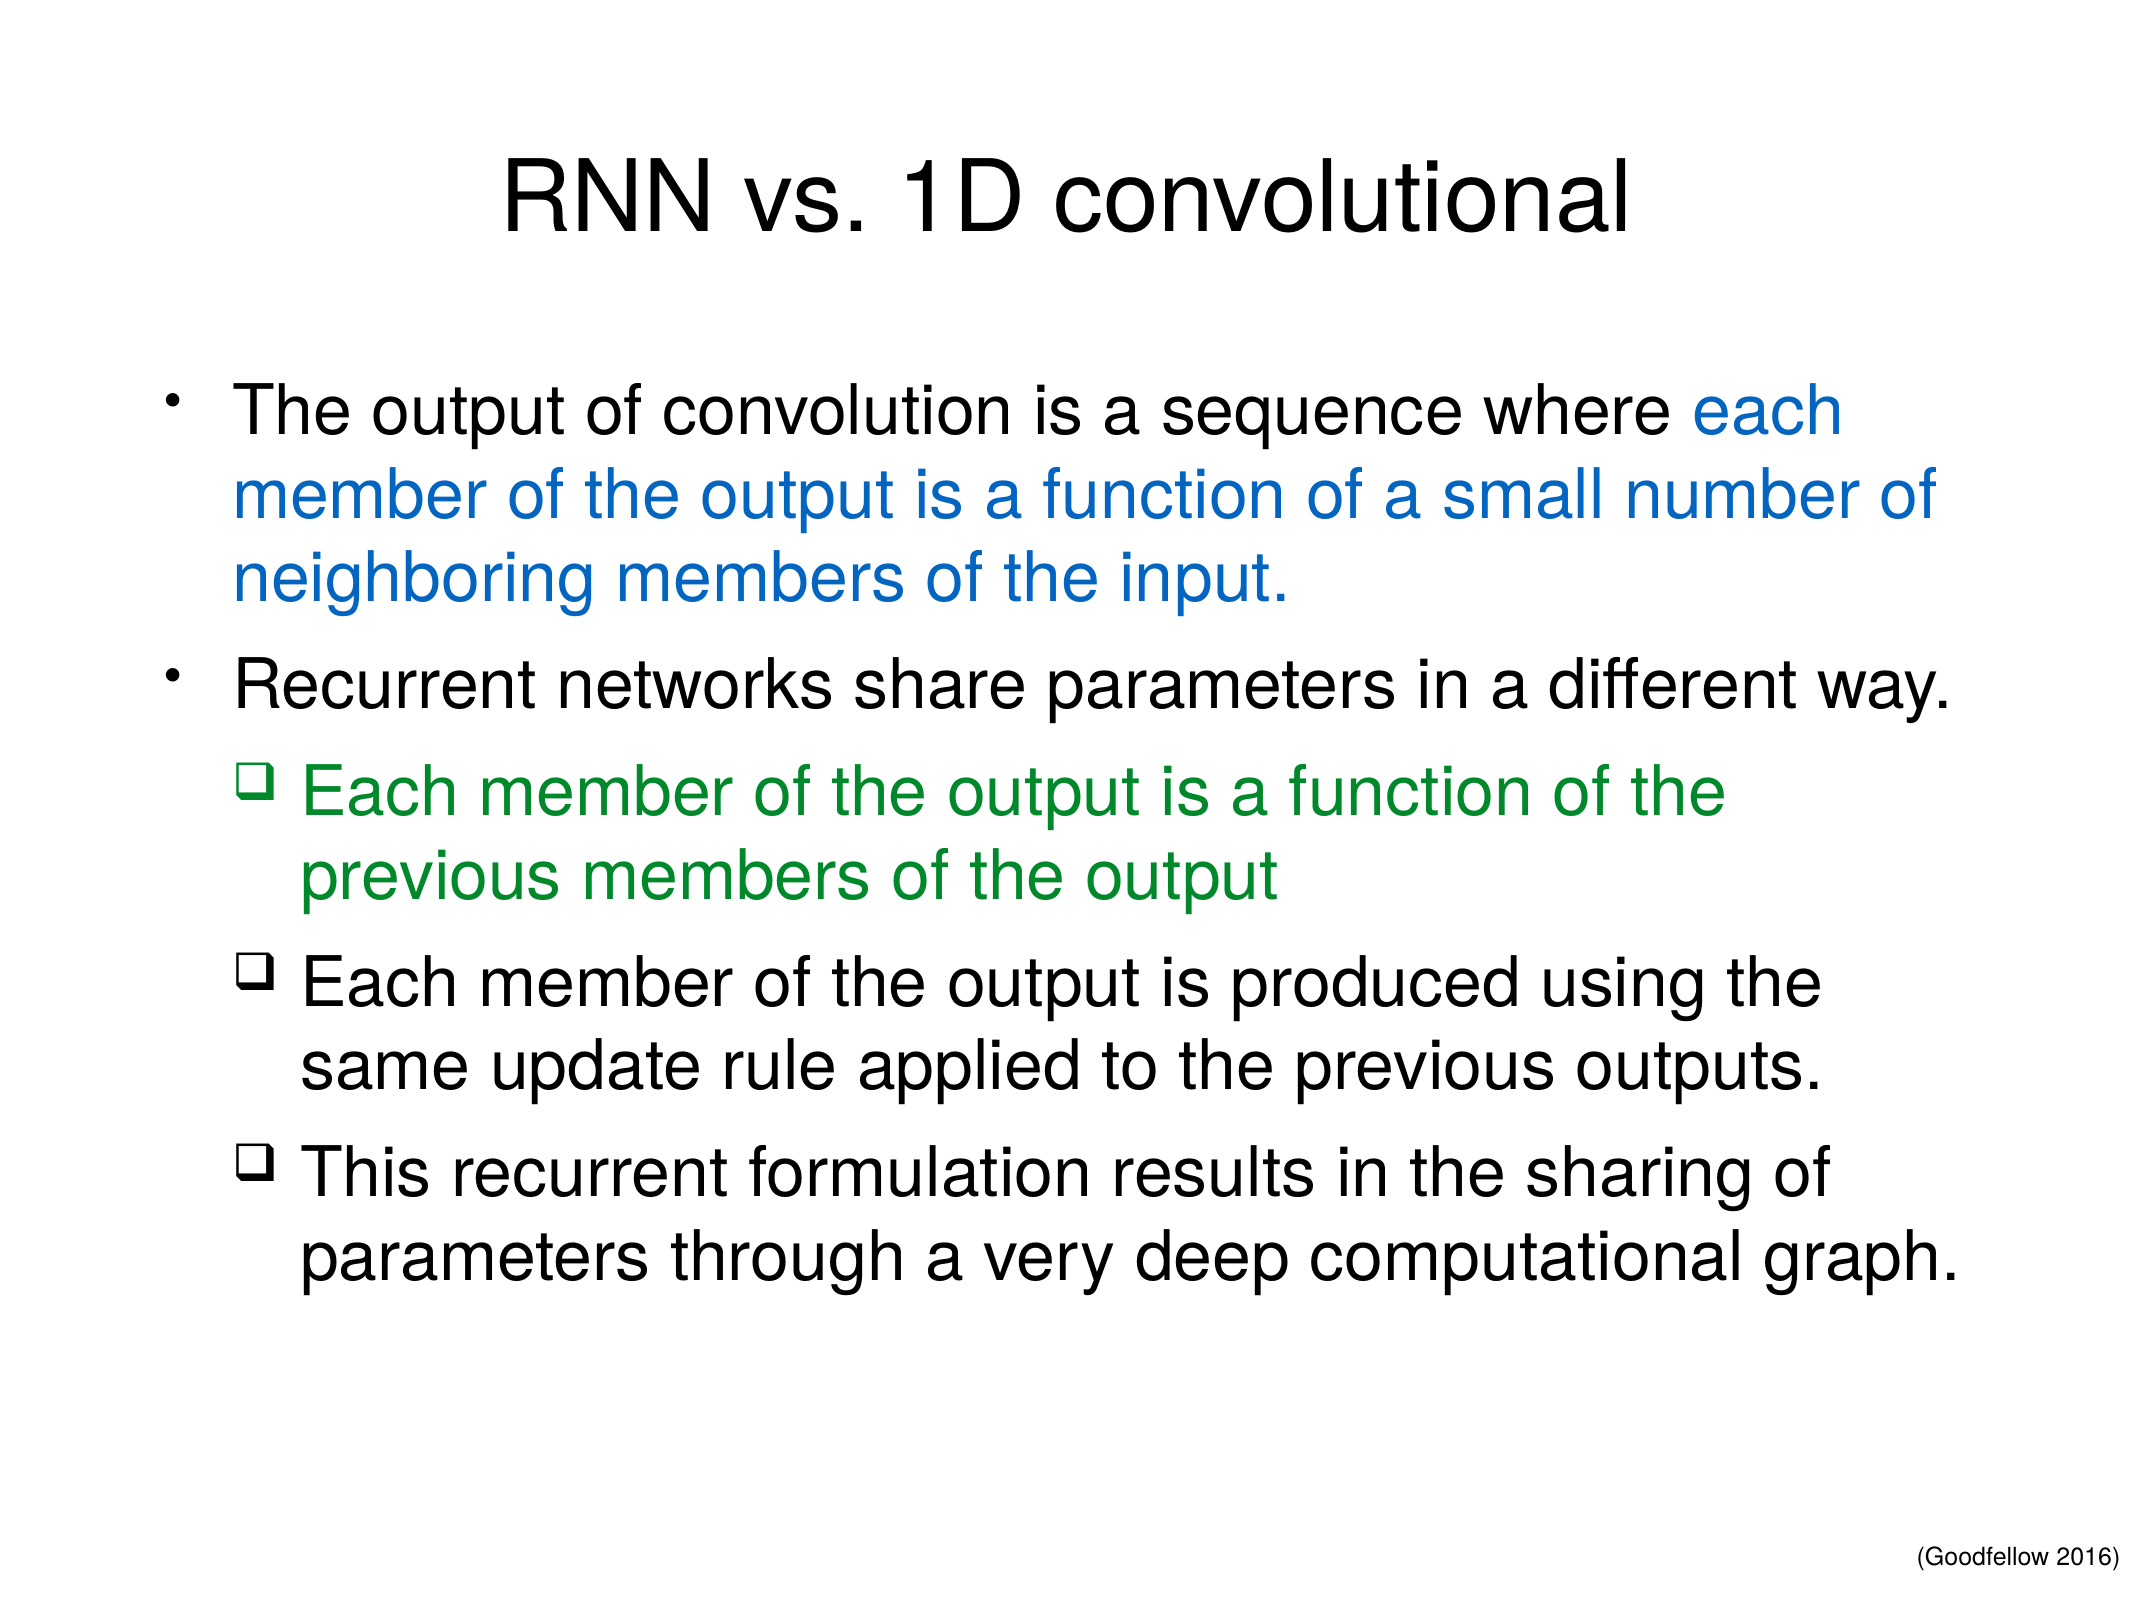

# RNN vs. 1D convolutional
The output of convolution is a sequence where each member of the output is a function of a small number of neighboring members of the input.
Recurrent networks share parameters in a different way.
Each member of the output is a function of the previous members of the output
Each member of the output is produced using the same update rule applied to the previous outputs.
This recurrent formulation results in the sharing of parameters through a very deep computational graph.